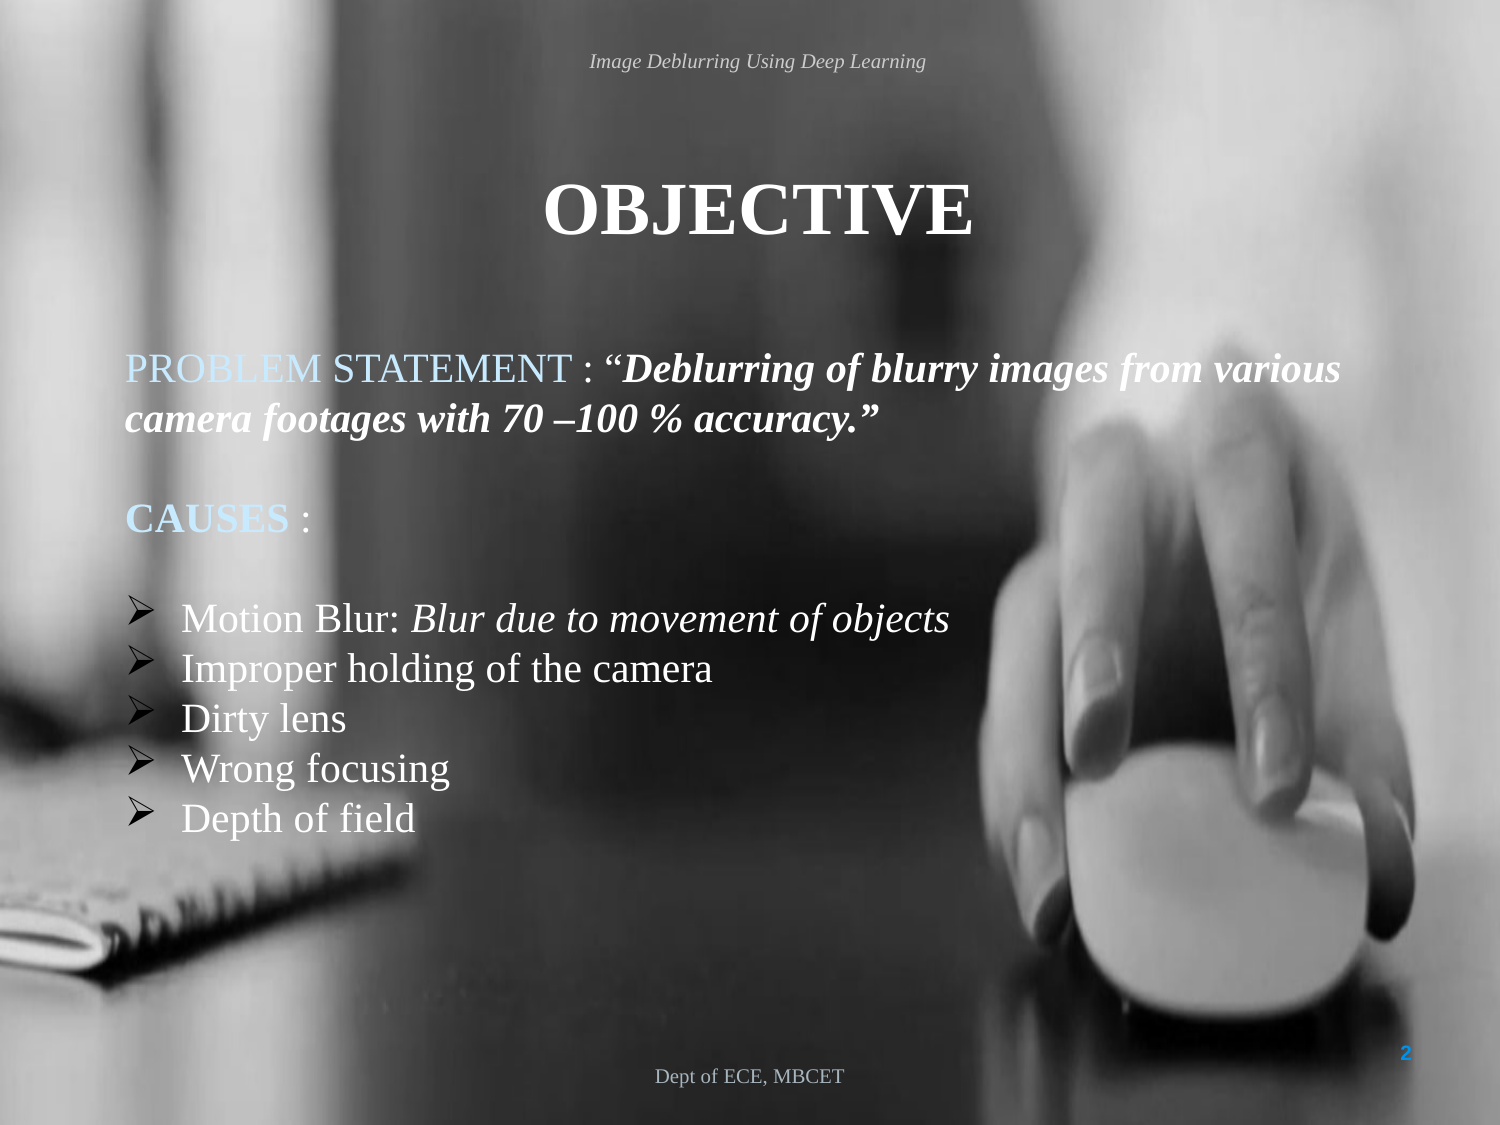

Image Deblurring Using Deep Learning
# OBJECTIVE
PROBLEM STATEMENT : “Deblurring of blurry images from various camera footages with 70 –100 % accuracy.”

CAUSES :

Motion Blur: Blur due to movement of objects
Improper holding of the camera
Dirty lens
Wrong focusing
Depth of field

2
Dept of ECE, MBCET